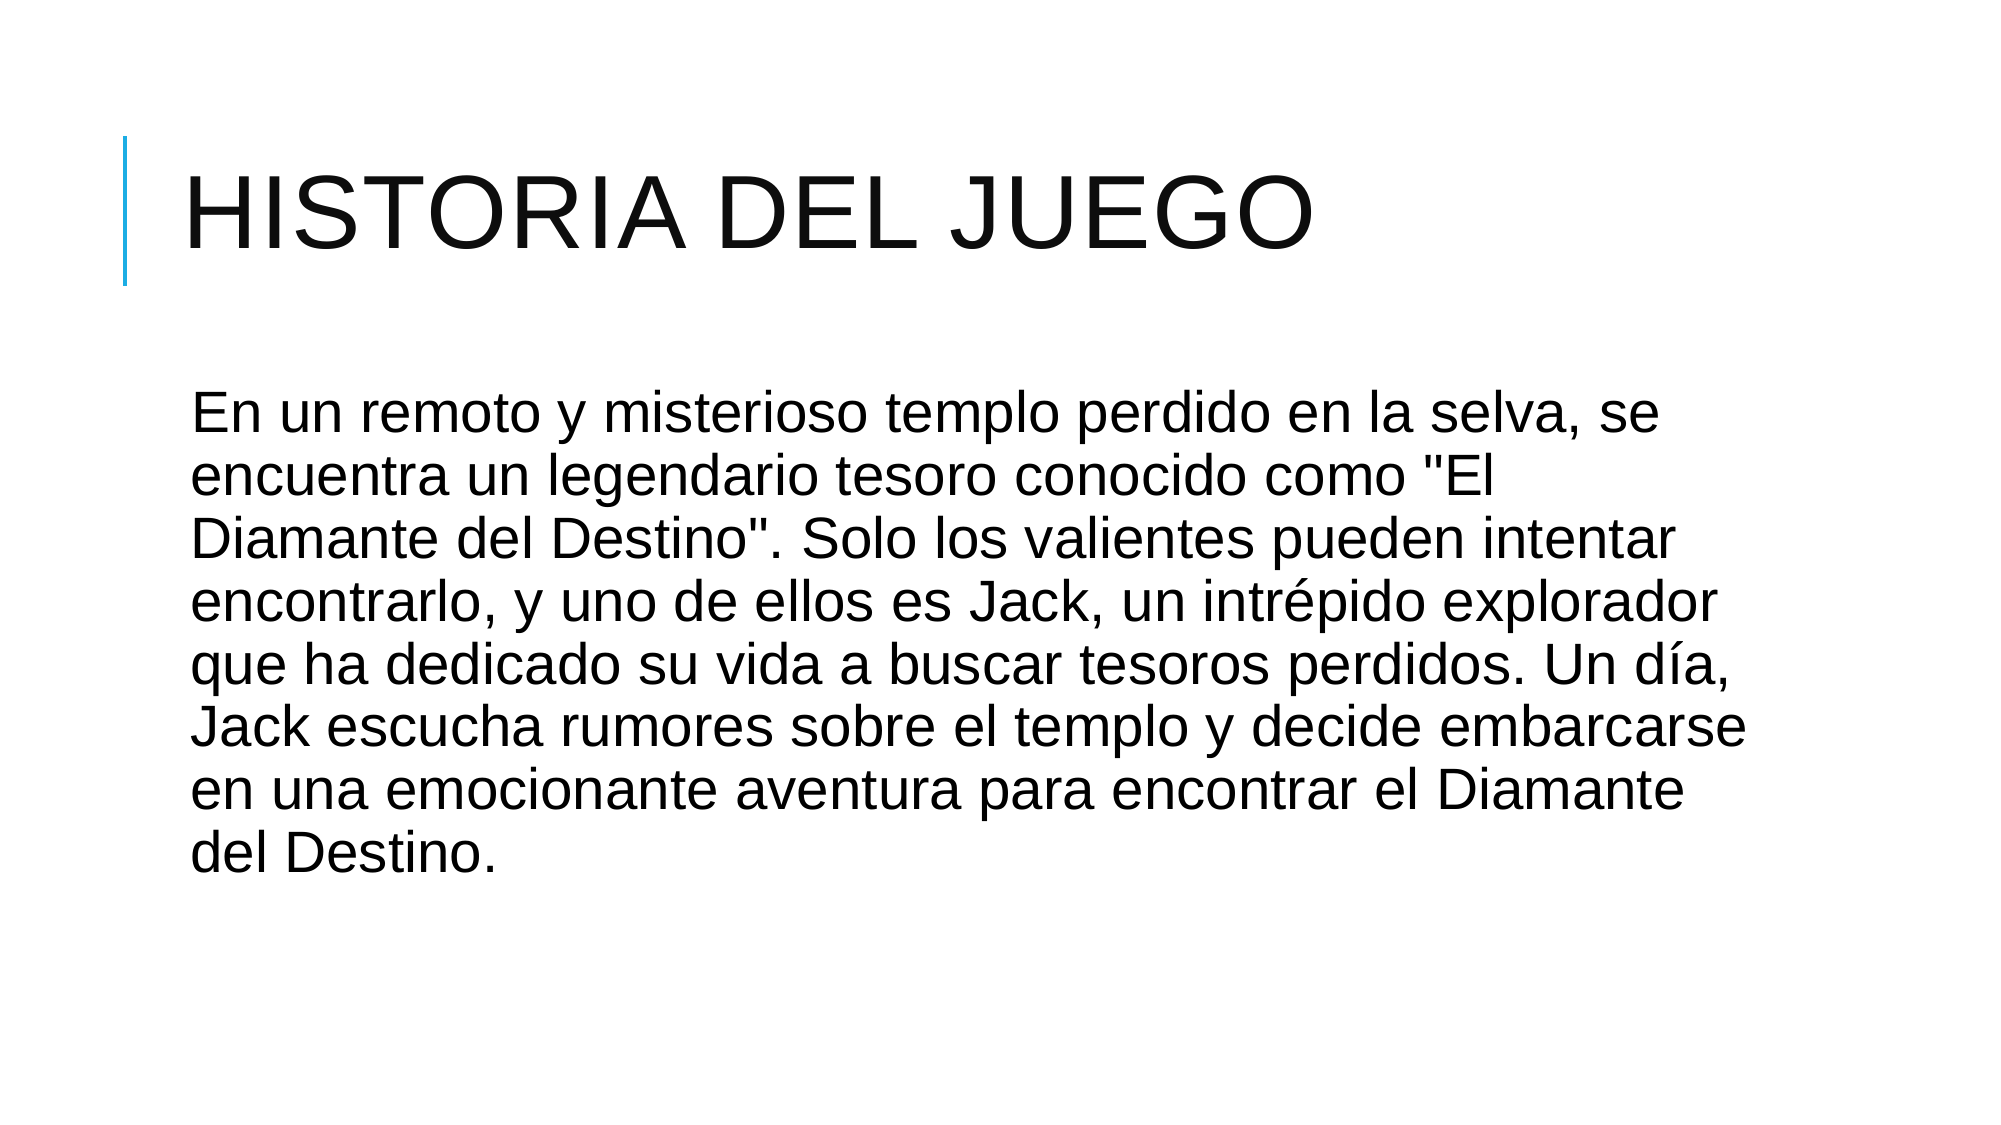

# Historia del Juego
En un remoto y misterioso templo perdido en la selva, se encuentra un legendario tesoro conocido como "El Diamante del Destino". Solo los valientes pueden intentar encontrarlo, y uno de ellos es Jack, un intrépido explorador que ha dedicado su vida a buscar tesoros perdidos. Un día, Jack escucha rumores sobre el templo y decide embarcarse en una emocionante aventura para encontrar el Diamante del Destino.